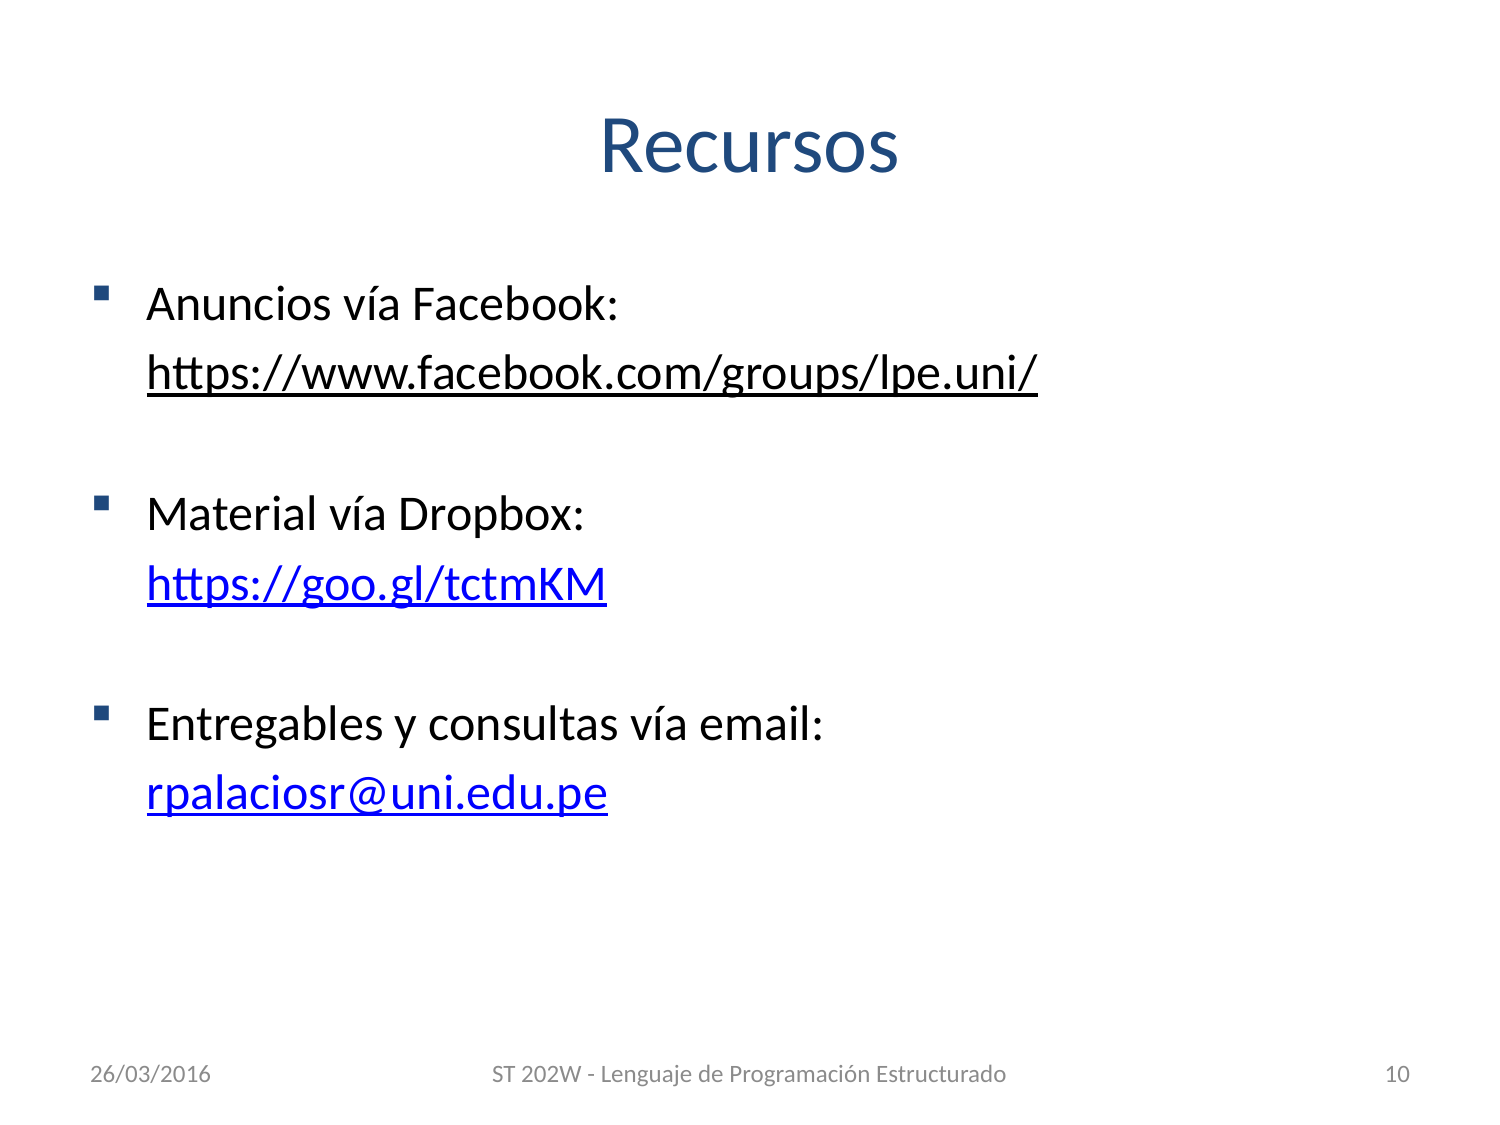

# Recursos
Anuncios vía Facebook:
https://www.facebook.com/groups/lpe.uni/

Material vía Dropbox:
https://goo.gl/tctmKM

Entregables y consultas vía email:
rpalaciosr@uni.edu.pe
26/03/2016
ST 202W - Lenguaje de Programación Estructurado
10